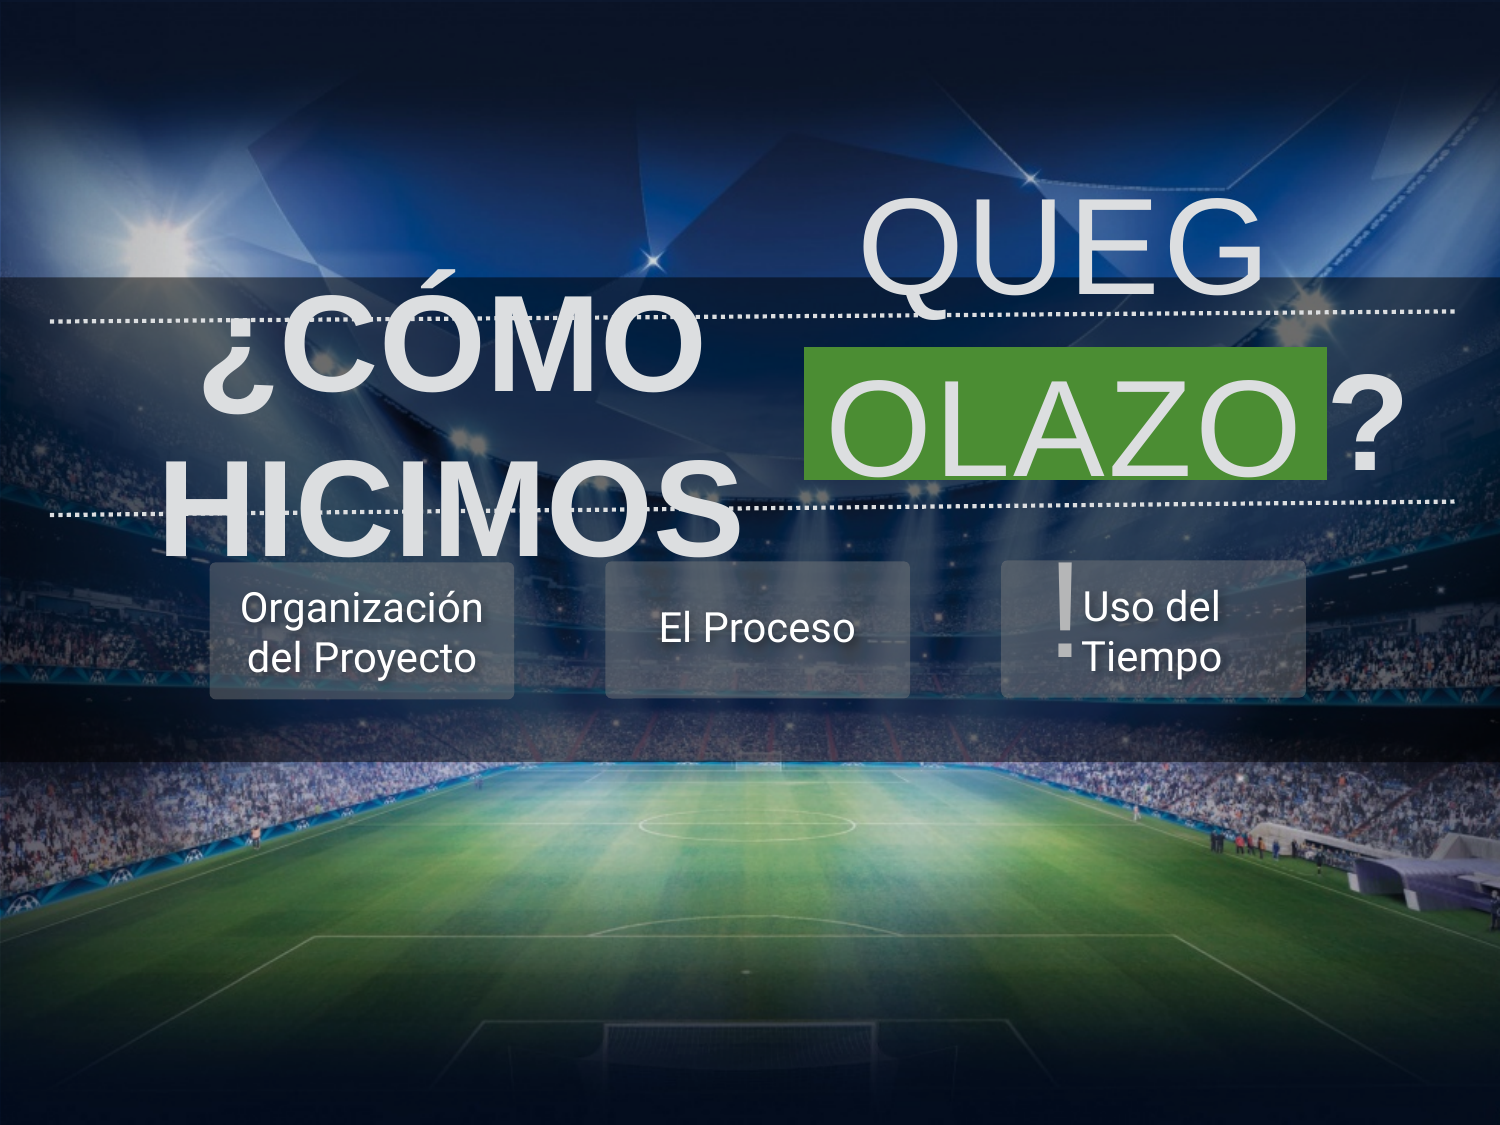

?
¿CÓMO HICIMOS
QUEGOLAZO!

Uso del Tiempo

El Proceso

Organización del Proyecto